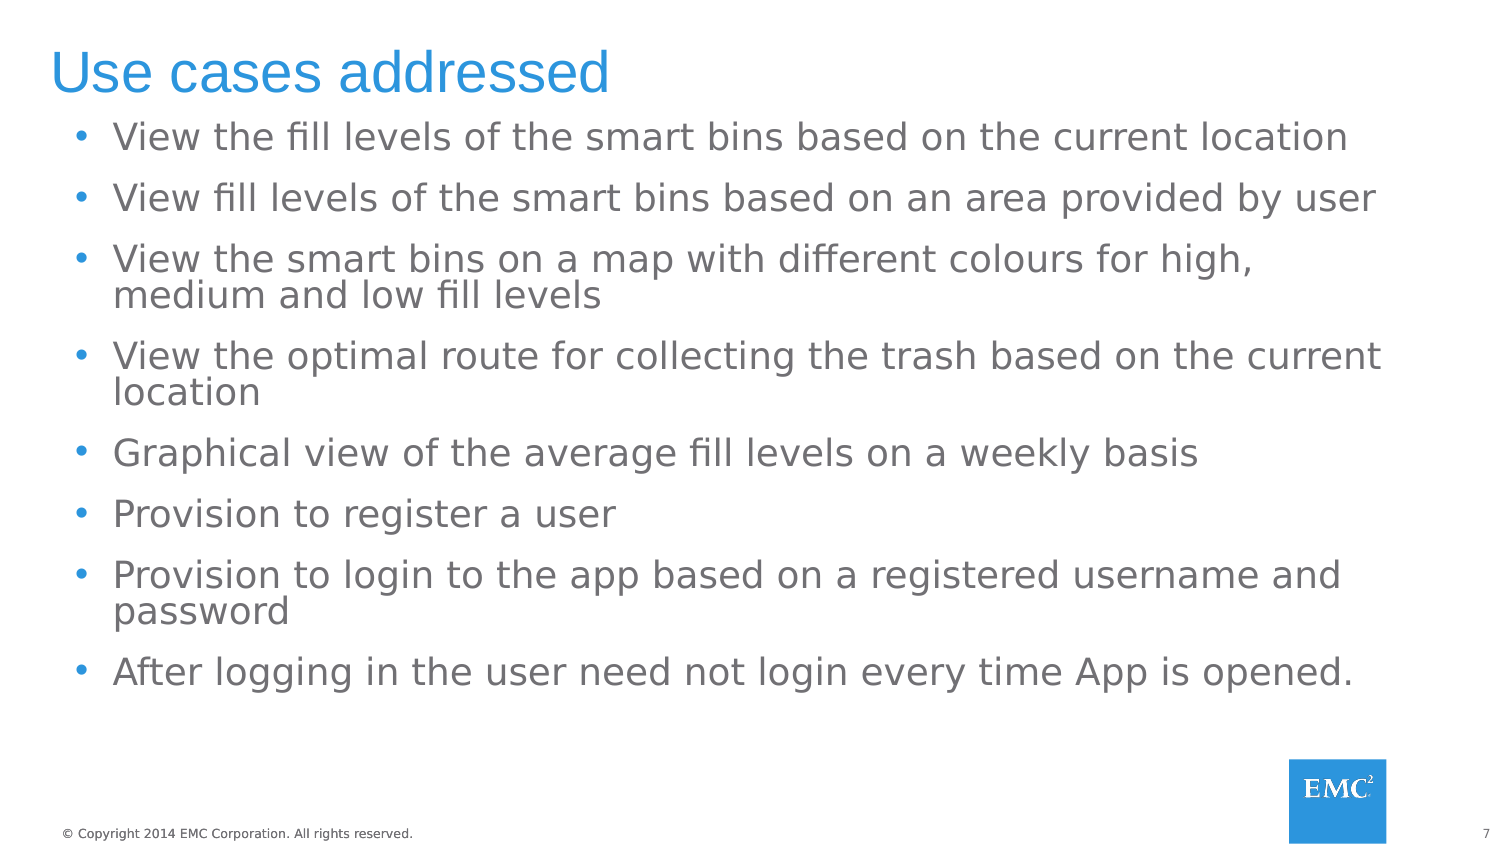

# Use cases addressed
View the fill levels of the smart bins based on the current location
View fill levels of the smart bins based on an area provided by user
View the smart bins on a map with different colours for high, medium and low fill levels
View the optimal route for collecting the trash based on the current location
Graphical view of the average fill levels on a weekly basis
Provision to register a user
Provision to login to the app based on a registered username and password
After logging in the user need not login every time App is opened.